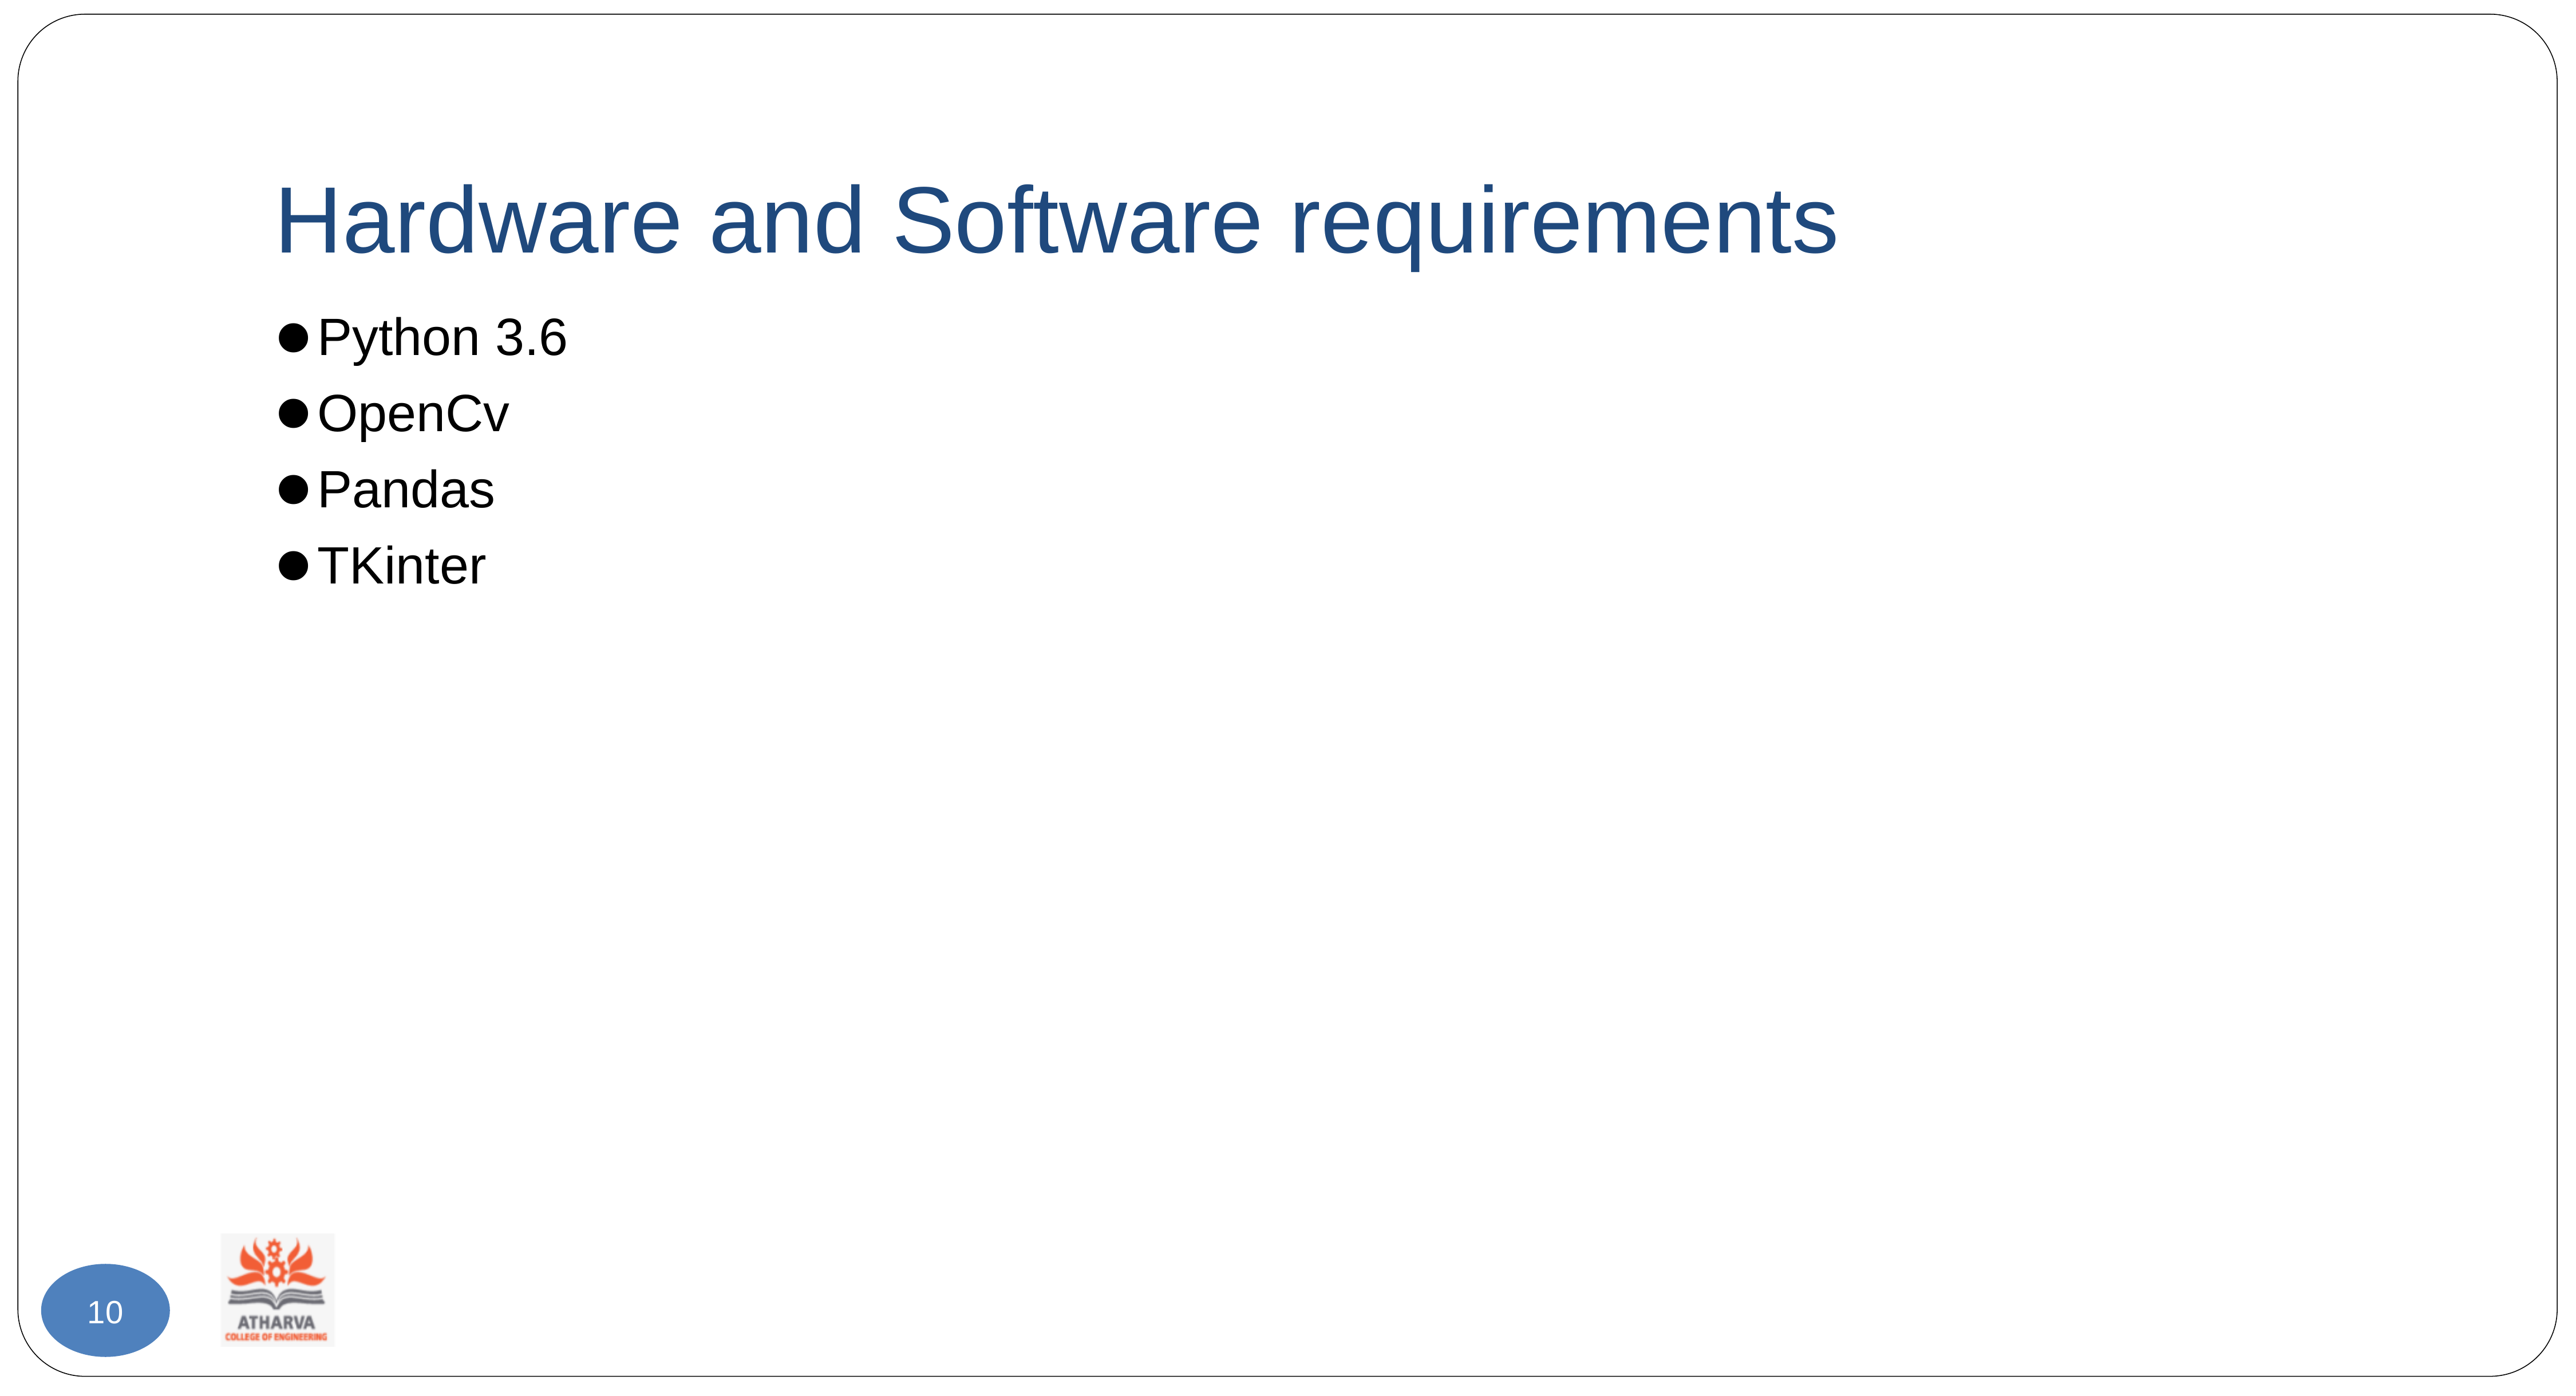

# Hardware and Software requirements
Python 3.6
OpenCv
Pandas
TKinter

10